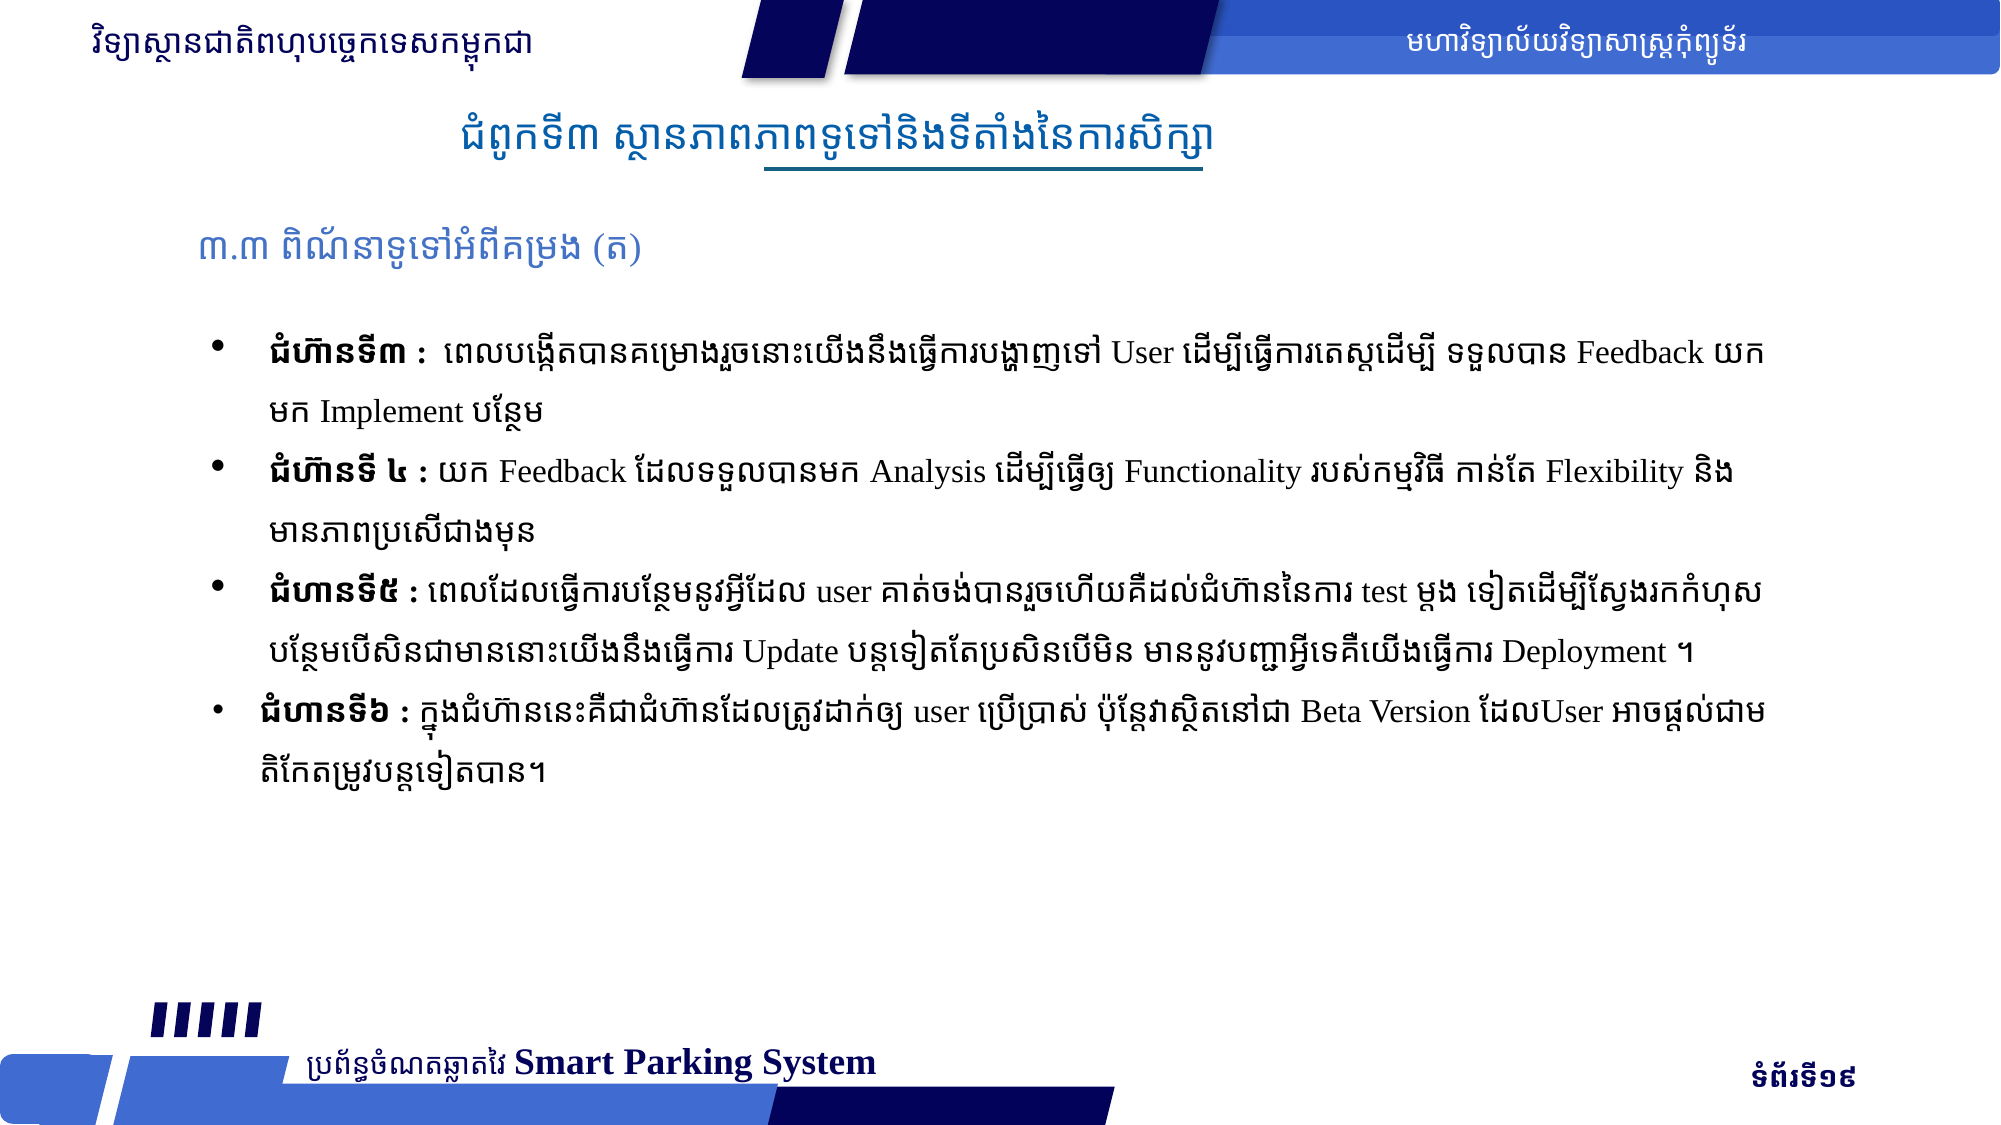

វិទ្យាស្ថានជាតិពហុបច្ចេកទេសកម្ពុកជា
មហាវិទ្យាល័យវិទ្យាសាស្រ្ដកុំព្យូទ័រ

ជំពូកទី៣ ស្ថានភាពភាពទូទៅនិងទីតាំងនៃការសិក្សា
៣.៣ ពិណ័នាទូទៅអំពីគម្រង (ត)
ជំហ៊ានទី៣ :  ពេលបង្កើតបានគម្រោងរួចនោះយើងនឹងធ្វើការបង្ហាញទៅ User ដើម្បីធ្វើការតេស្តដើម្បី ទទួលបាន Feedback យកមក Implement បន្ថែម
ជំហ៊ានទី ៤ : យក​ Feedback ដែលទទួលបានមក Analysis ដើម្បីធ្វើឲ្យ Functionality របស់កម្មវិធី កាន់តែ Flexibility និងមានភាពប្រសើជាងមុន
ជំហានទី៥ : ពេលដែលធ្វើការបន្ថែមនូវអ្វីដែល user គាត់ចង់បានរួចហើយគឺដល់ជំហ៊ាននៃការ test ម្តង ទៀតដើម្បីស្វែងរកកំហុសបន្ថែមបើសិនជាមាននោះយើងនឹងធ្វើការ Update បន្តទៀតតែប្រសិនបើមិន មាននូវបញ្ជាអ្វីទេគឺយើងធ្វើការ Deployment ។
ជំហានទី៦ : ក្នុងជំហ៊ាននេះគឺជាជំហ៊ានដែលត្រូវដាក់ឲ្យ user ប្រើប្រាស់ ប៉ុន្តែវាស្ថិតនៅជា Beta Version ដែលUser អាចផ្តល់ជាមតិកែតម្រូវបន្តទៀតបាន។

ប្រព័ន្ធចំណតឆ្លាតវៃ Smart Parking System
 ទំព័រទី១៩